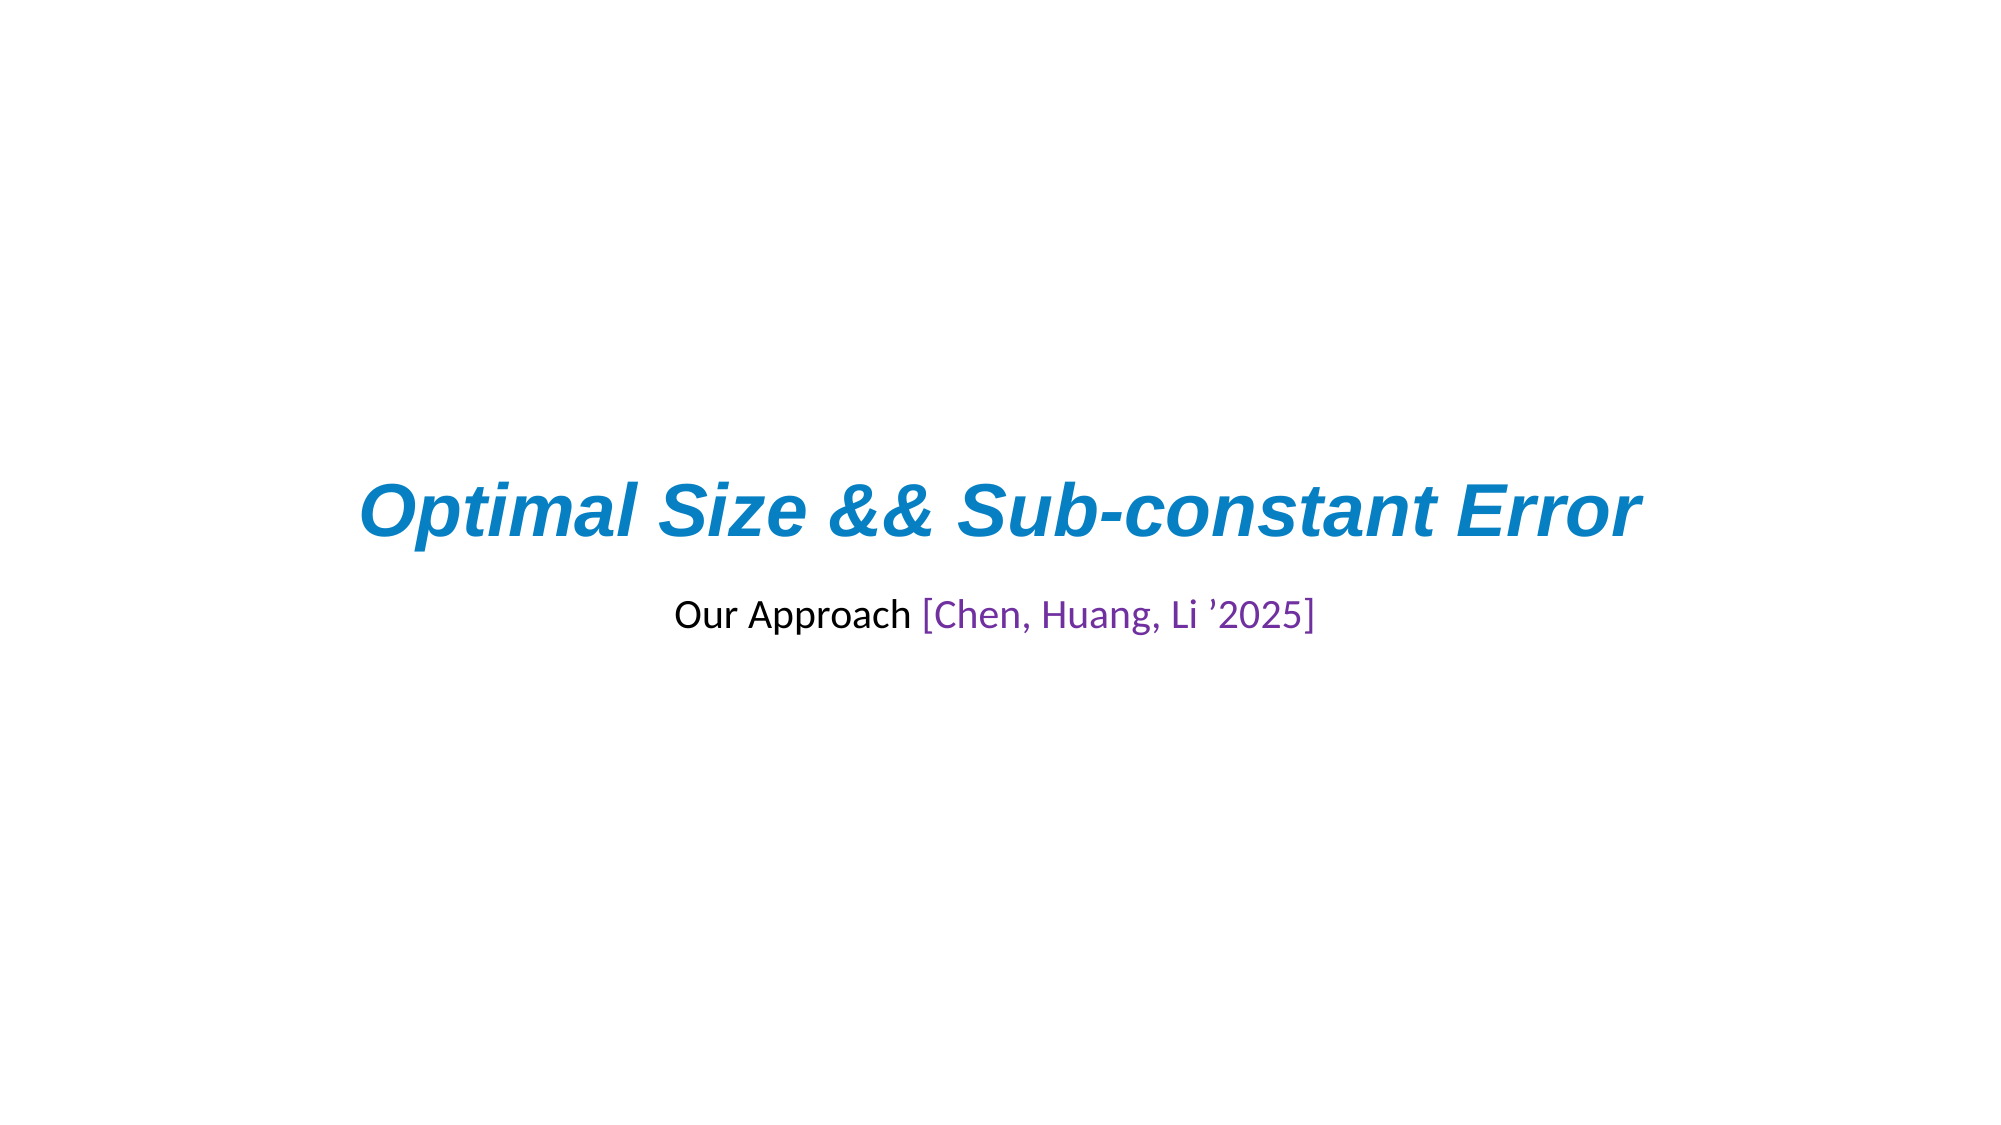

Optimal Size && Sub-constant Error
Our Approach [Chen, Huang, Li ’2025]